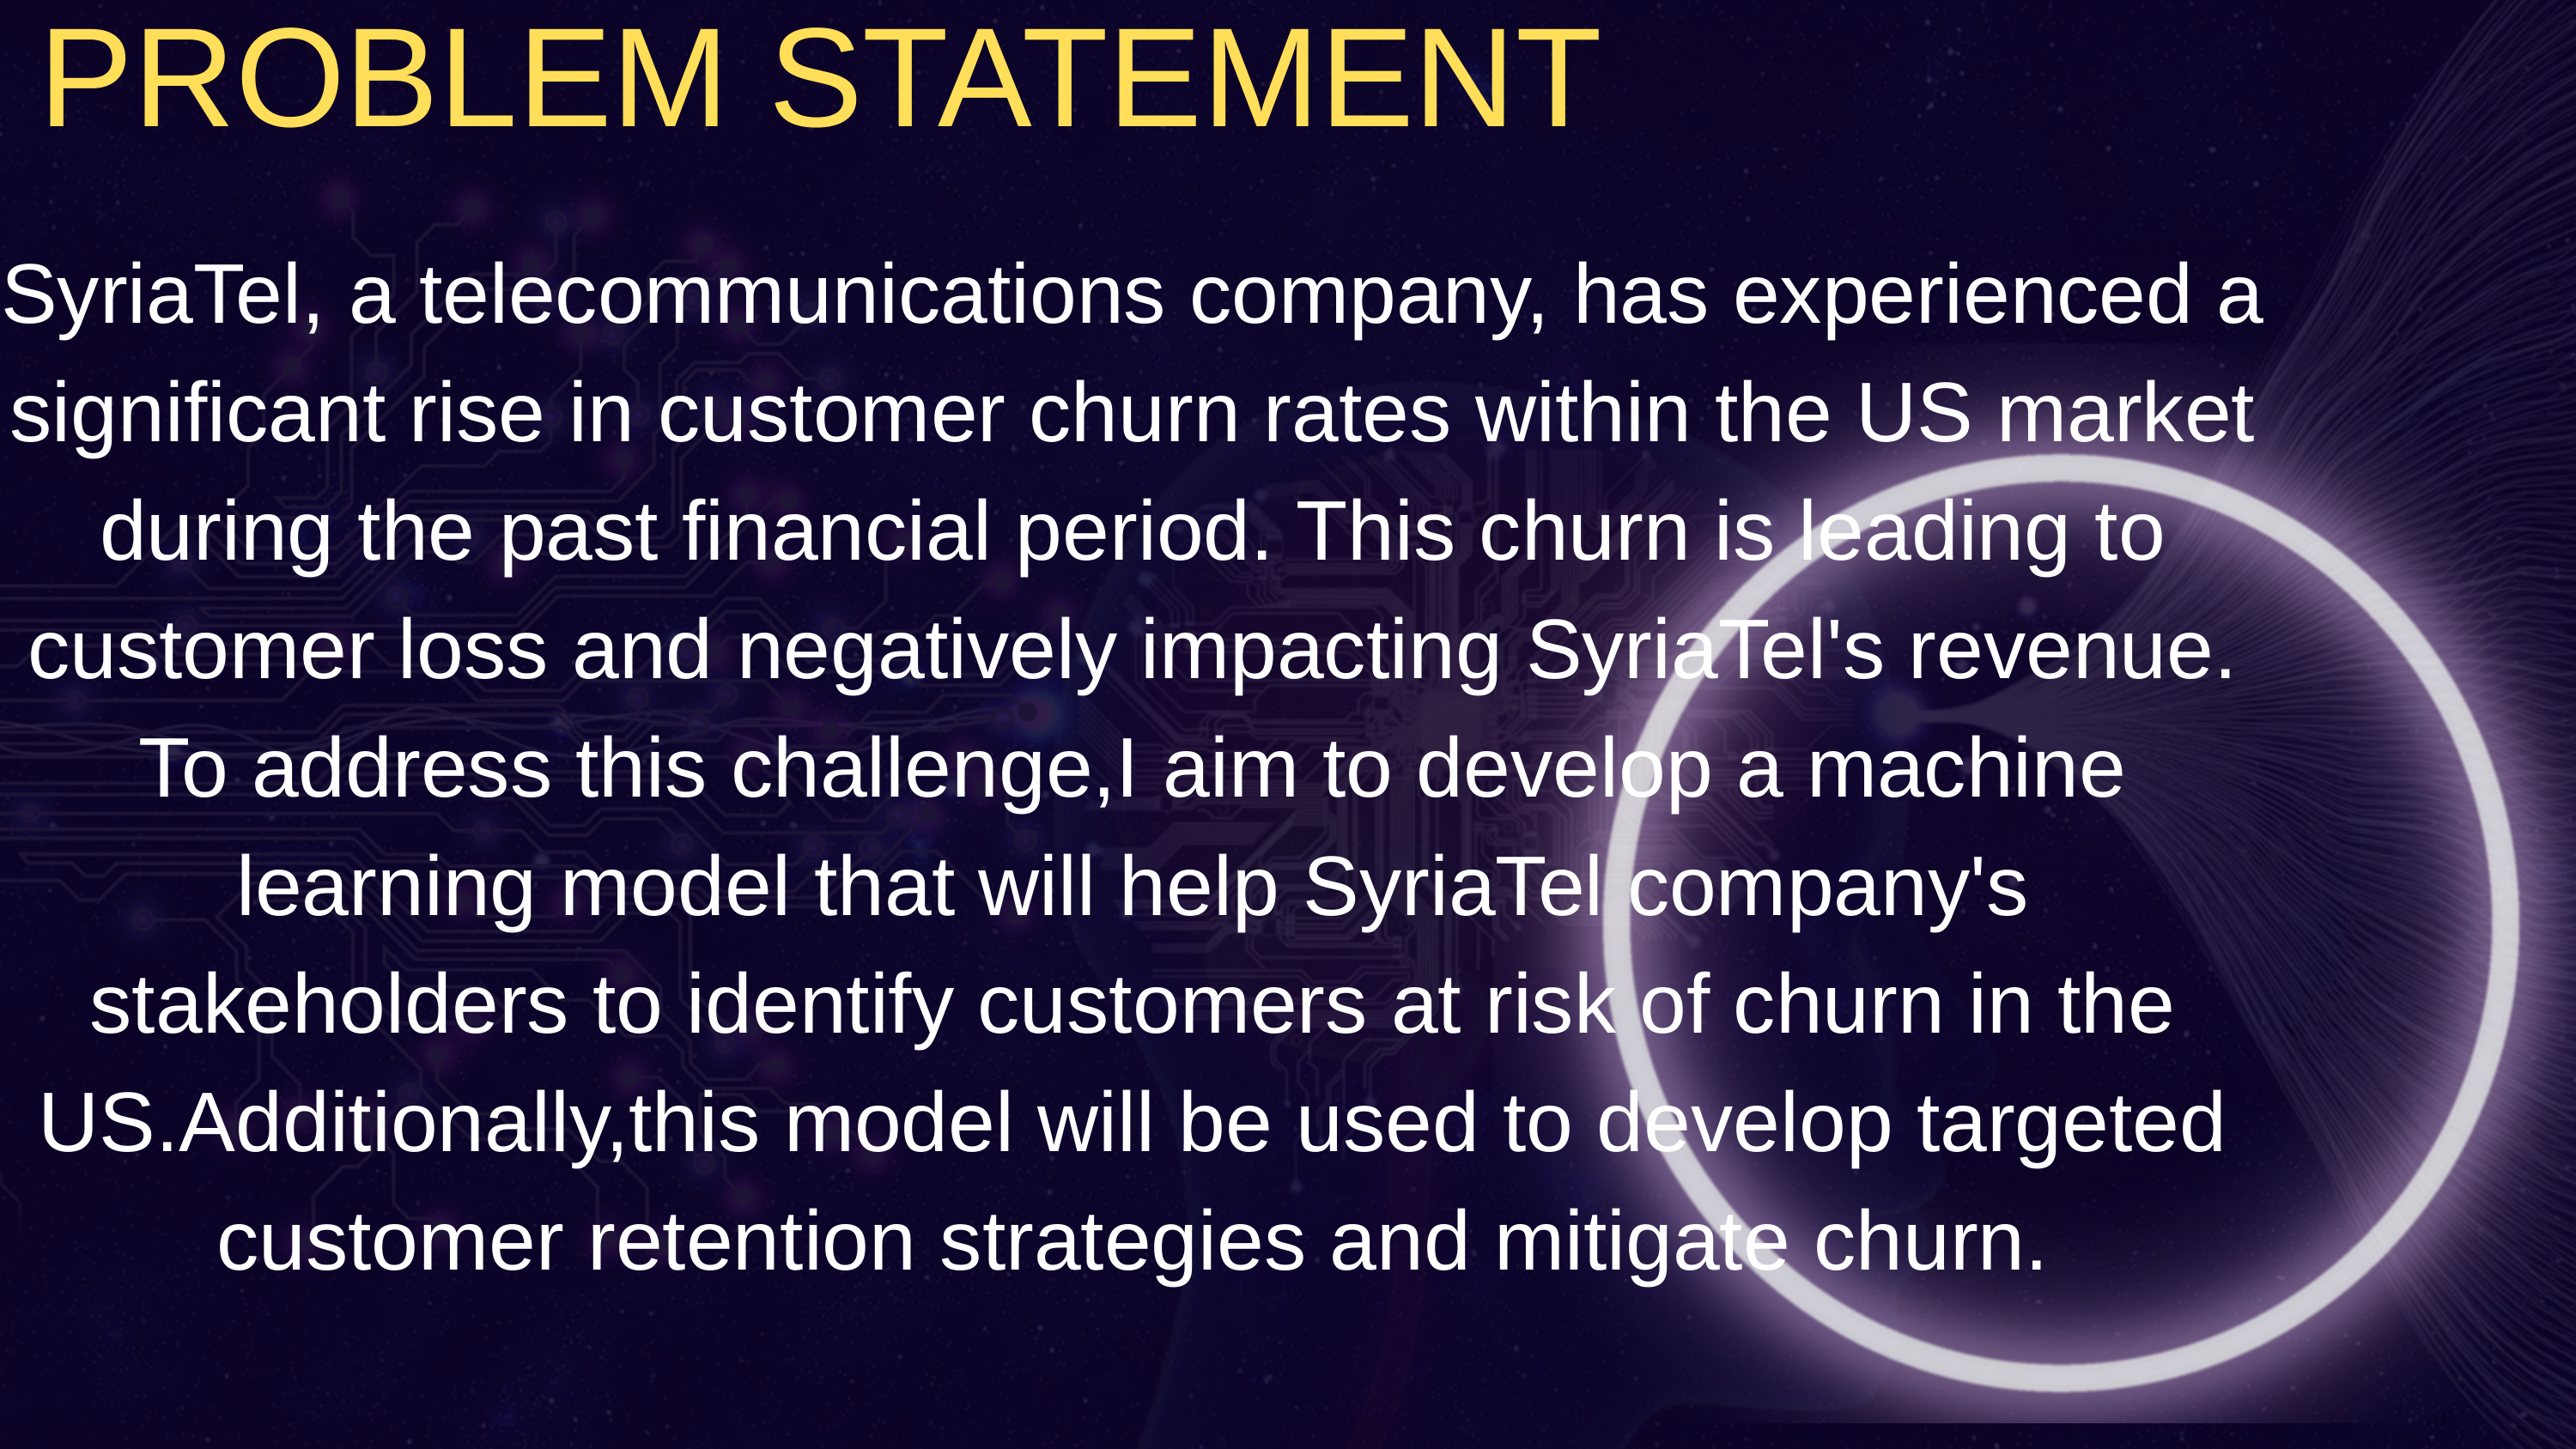

PROBLEM STATEMENT
SyriaTel, a telecommunications company, has experienced a significant rise in customer churn rates within the US market during the past financial period. This churn is leading to customer loss and negatively impacting SyriaTel's revenue. To address this challenge,I aim to develop a machine learning model that will help SyriaTel company's stakeholders to identify customers at risk of churn in the US.Additionally,this model will be used to develop targeted customer retention strategies and mitigate churn.